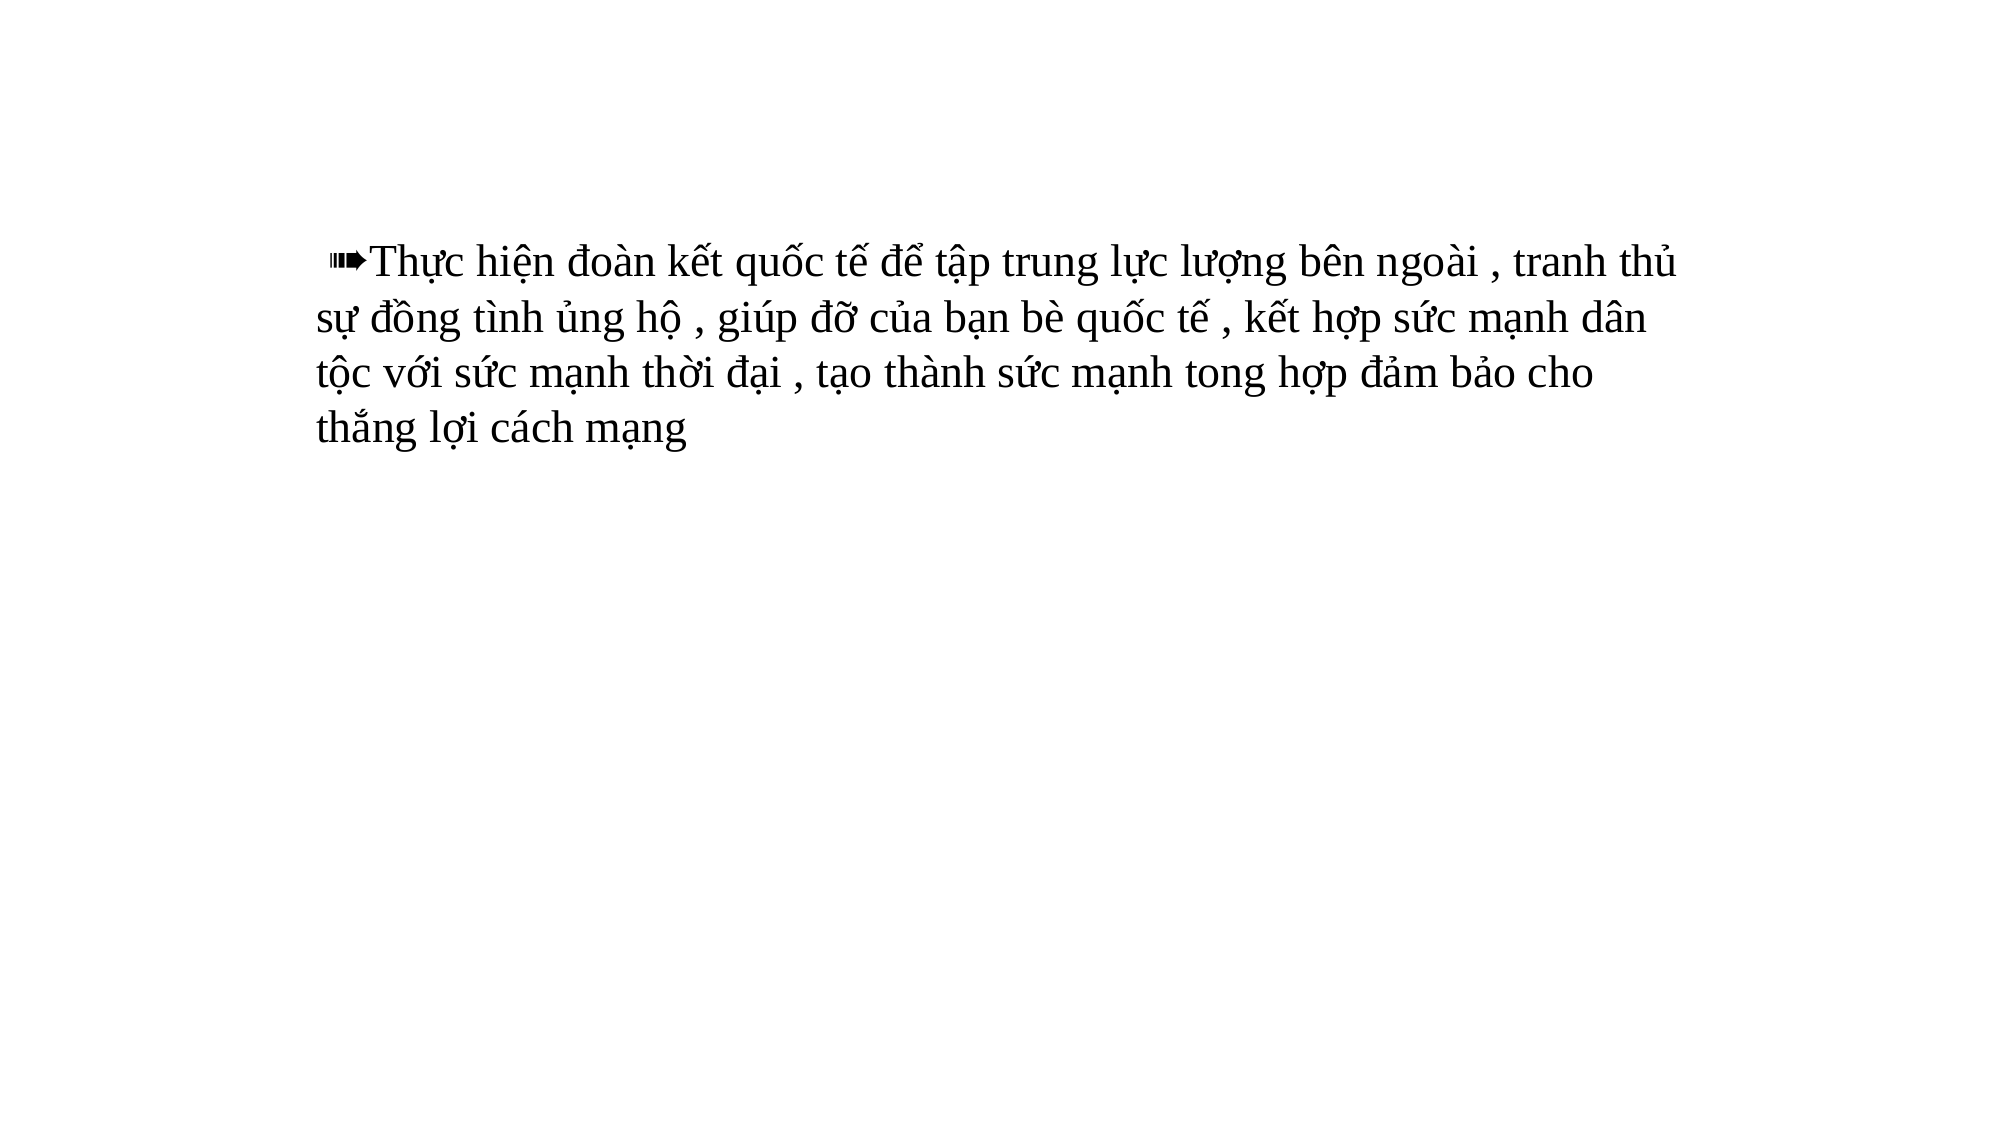

➠Thực hiện đoàn kết quốc tế để tập trung lực lượng bên ngoài , tranh thủ sự đồng tình ủng hộ , giúp đỡ của bạn bè quốc tế , kết hợp sức mạnh dân tộc với sức mạnh thời đại , tạo thành sức mạnh tong hợp đảm bảo cho thắng lợi cách mạng